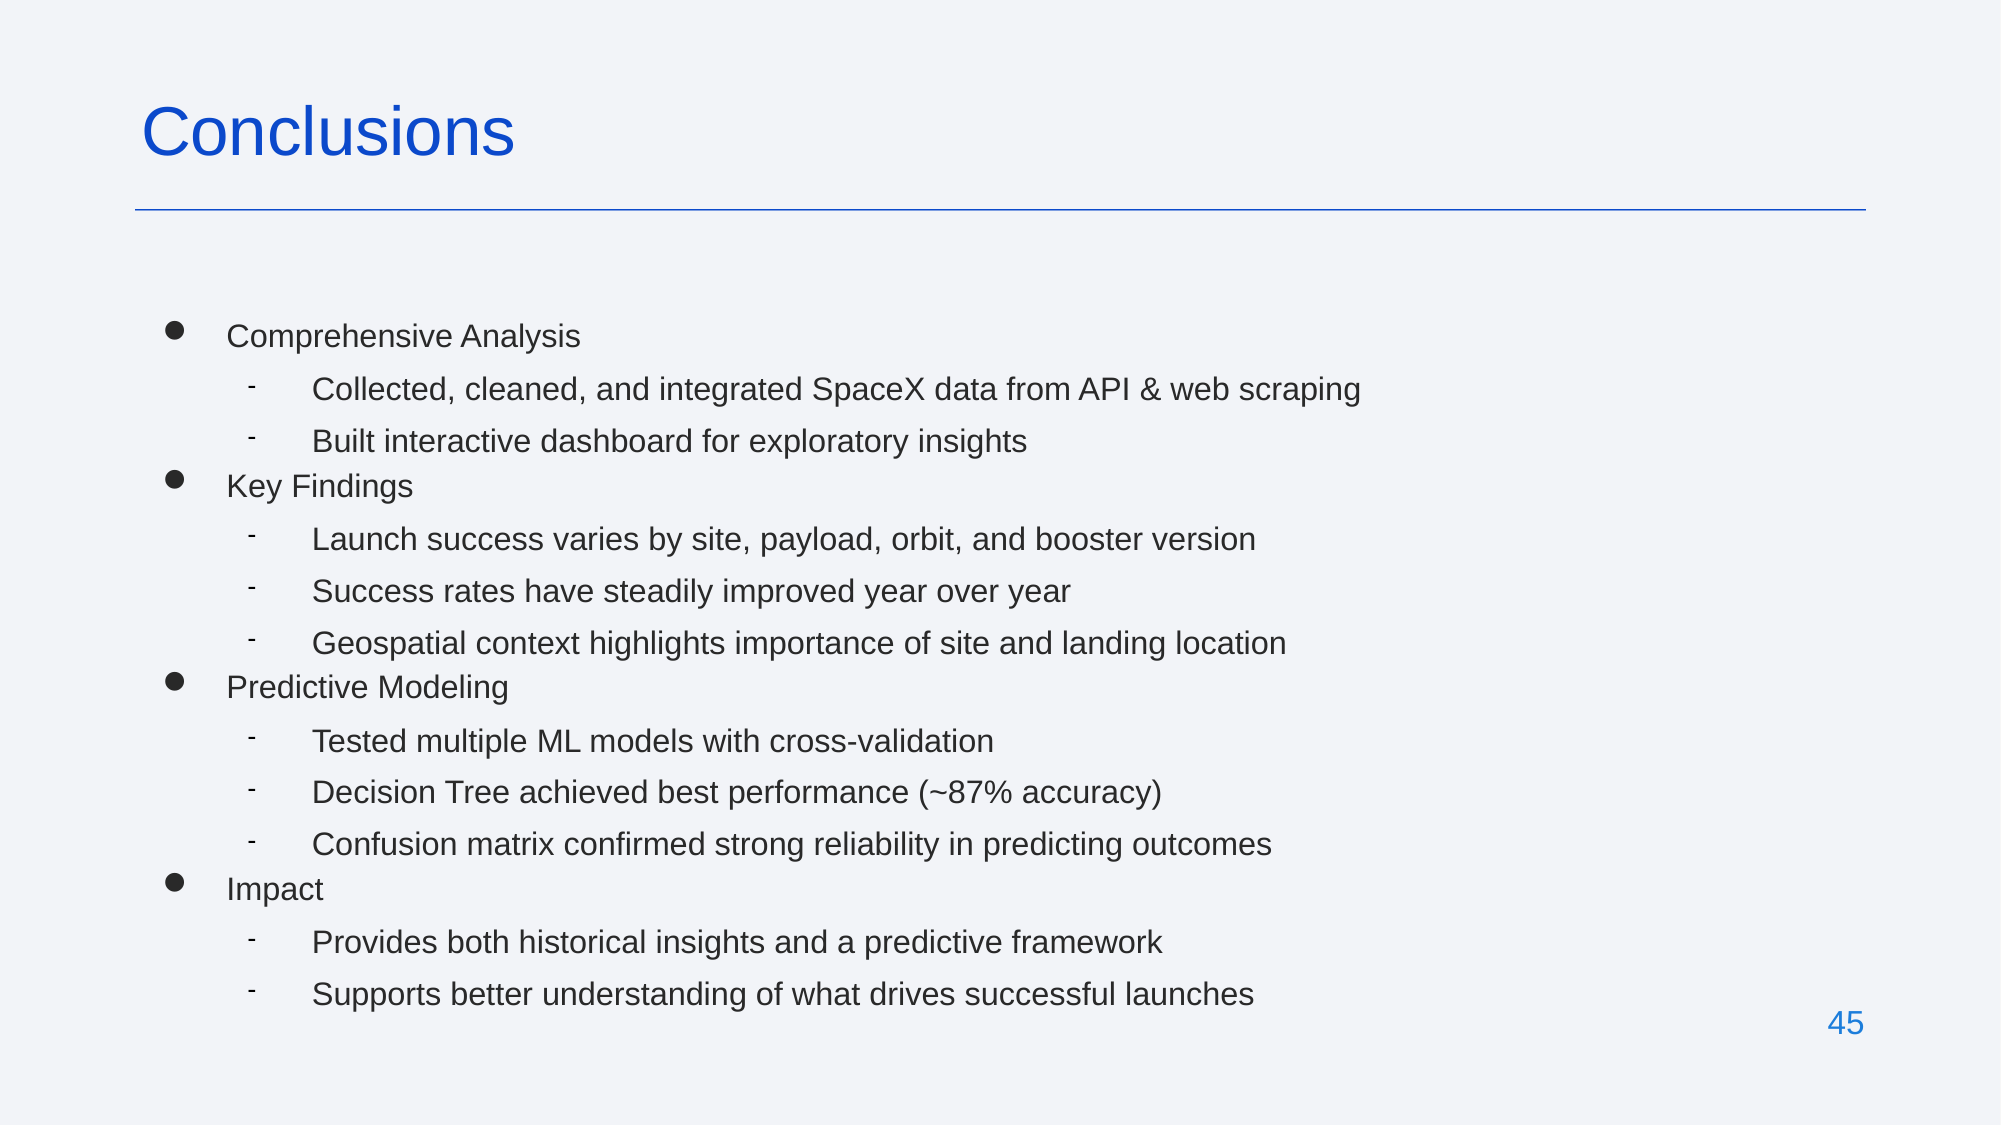

Conclusions
# Comprehensive Analysis
Collected, cleaned, and integrated SpaceX data from API & web scraping
Built interactive dashboard for exploratory insights
Key Findings
Launch success varies by site, payload, orbit, and booster version
Success rates have steadily improved year over year
Geospatial context highlights importance of site and landing location
Predictive Modeling
Tested multiple ML models with cross-validation
Decision Tree achieved best performance (~87% accuracy)
Confusion matrix confirmed strong reliability in predicting outcomes
Impact
Provides both historical insights and a predictive framework
Supports better understanding of what drives successful launches

45